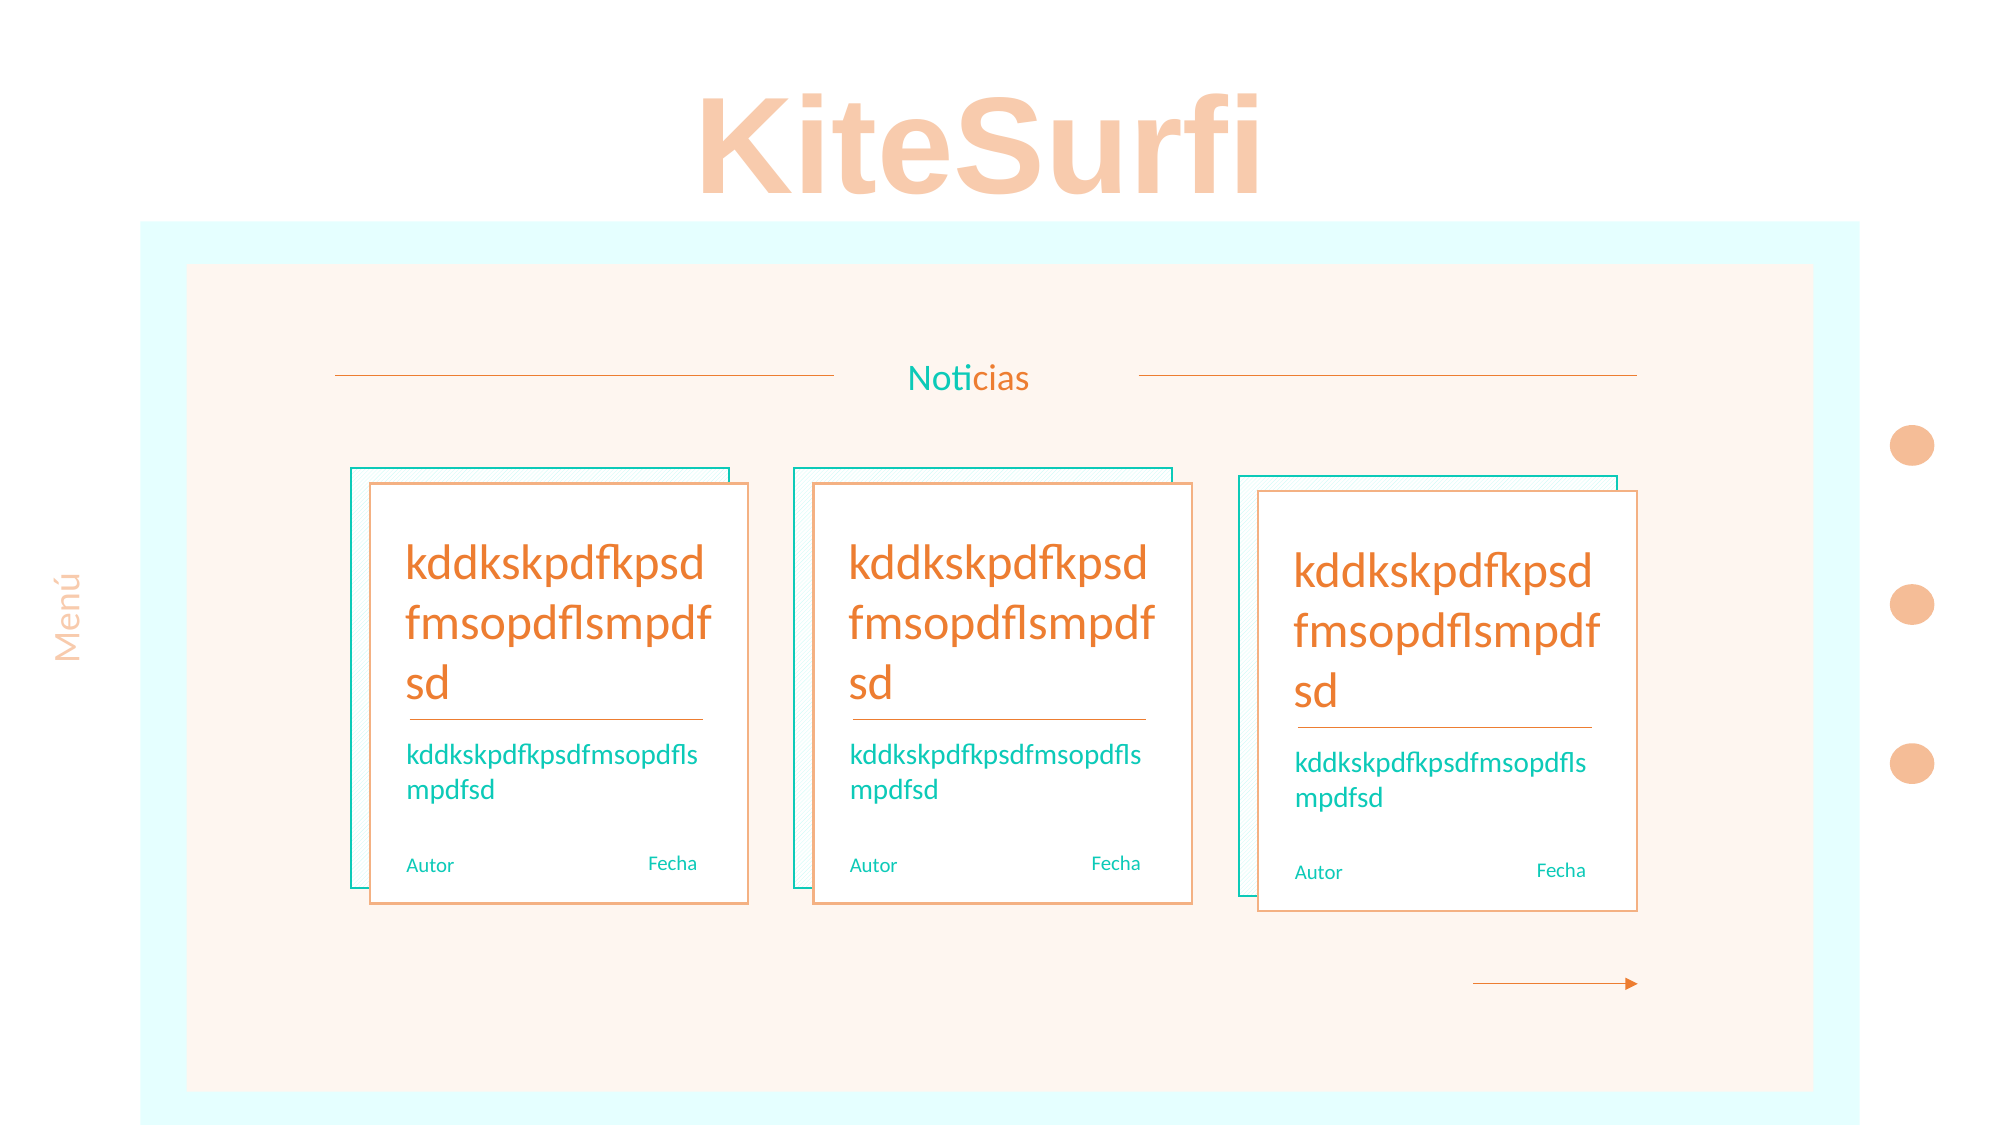

KiteSurfing

Noticias

kddkskpdfkpsdfmsopdflsmpdfsd
kddkskpdfkpsdfmsopdflsmpdfsd
Fecha
Autor

kddkskpdfkpsdfmsopdflsmpdfsd
kddkskpdfkpsdfmsopdflsmpdfsd
Fecha
Autor

kddkskpdfkpsdfmsopdflsmpdfsd
kddkskpdfkpsdfmsopdflsmpdfsd
Fecha
Autor
Menú